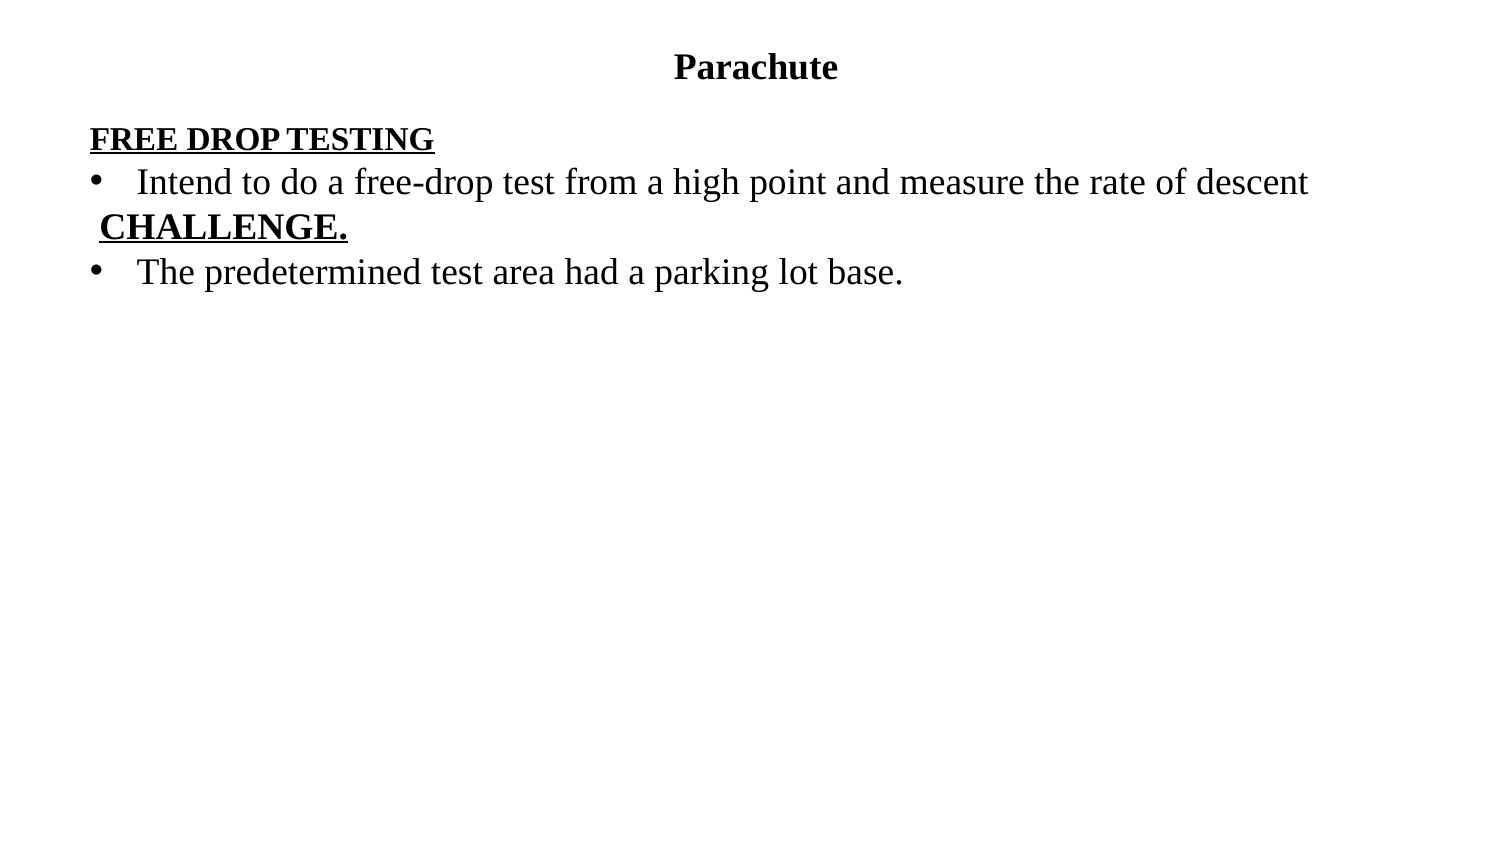

Parachute
FREE DROP TESTING
Intend to do a free-drop test from a high point and measure the rate of descent
 CHALLENGE.
The predetermined test area had a parking lot base.